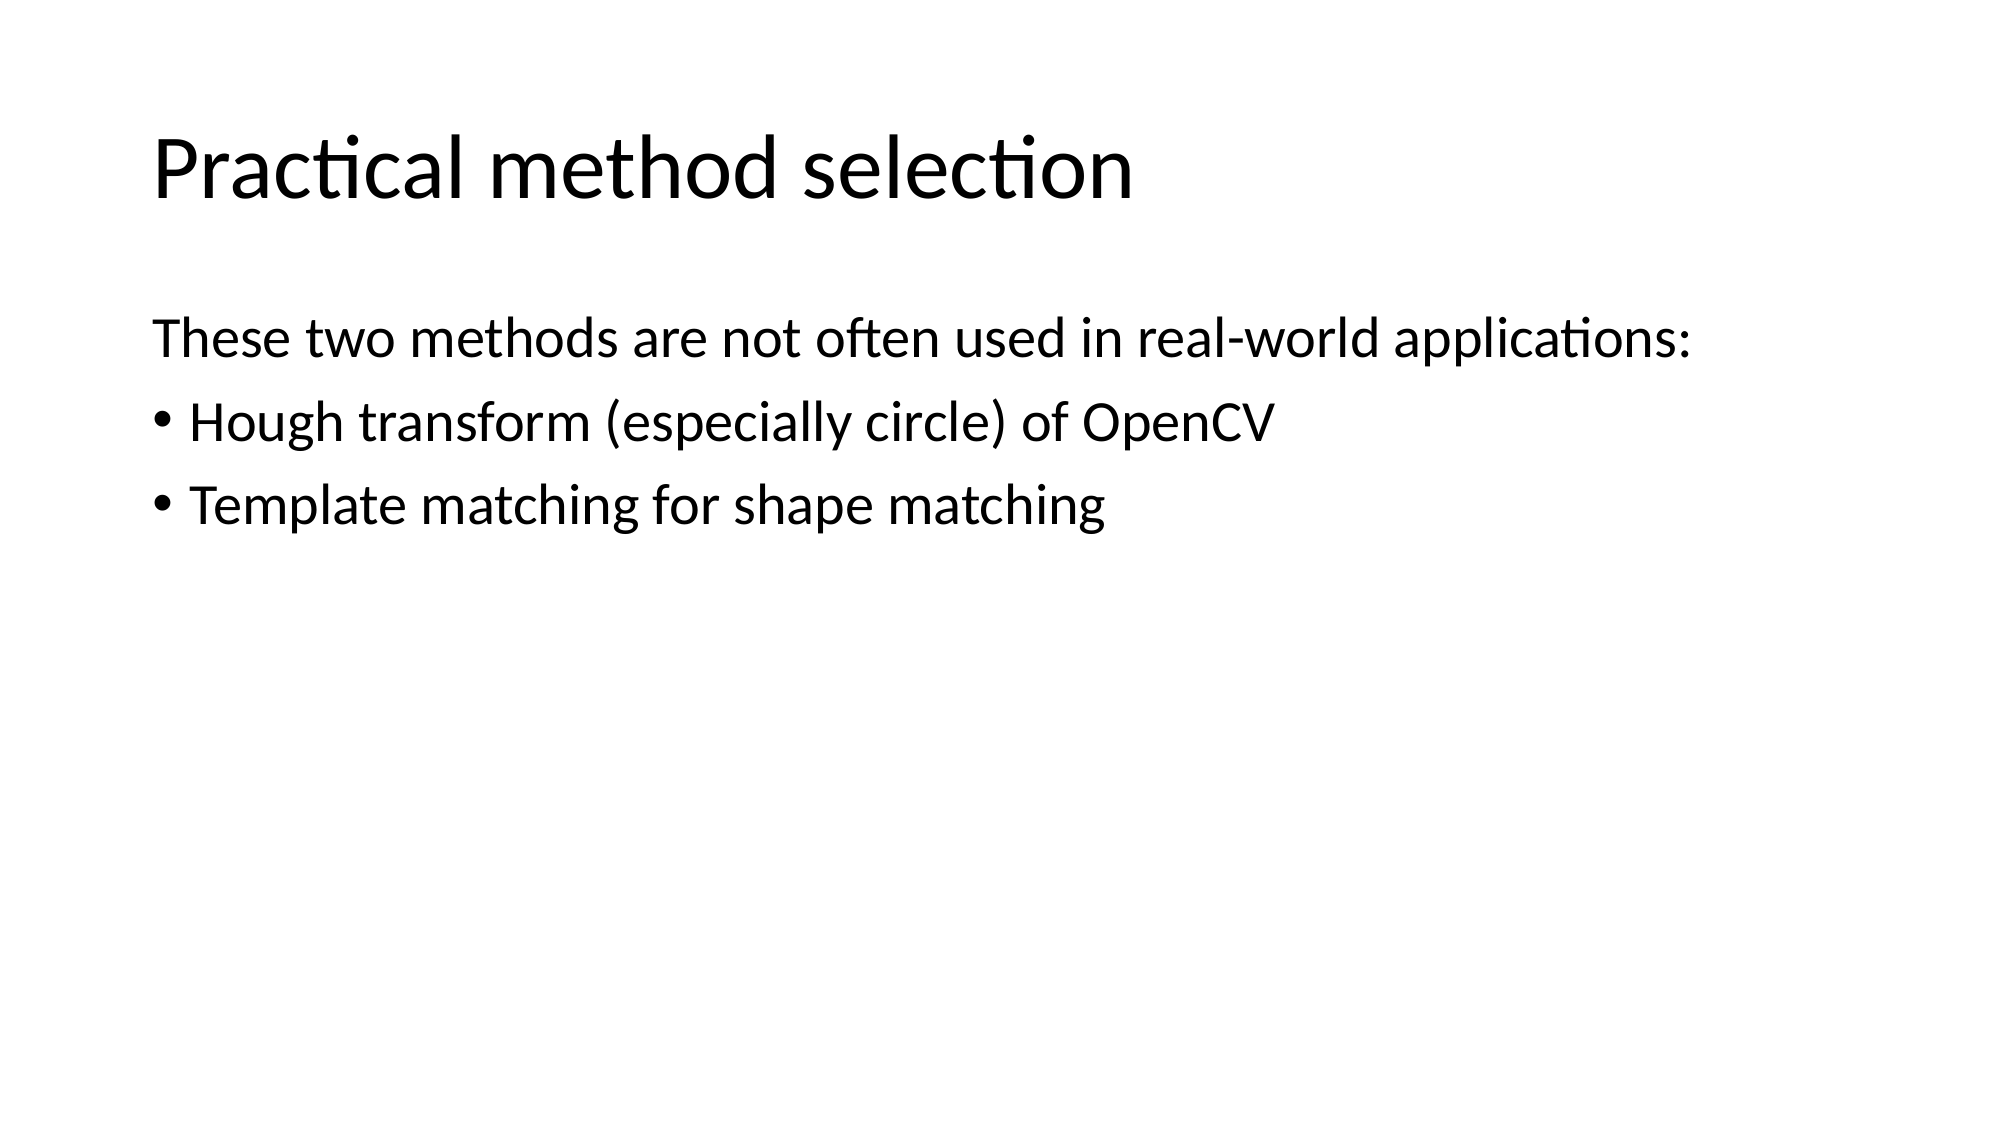

# Practical method selection
These two methods are not often used in real-world applications:
Hough transform (especially circle) of OpenCV
Template matching for shape matching